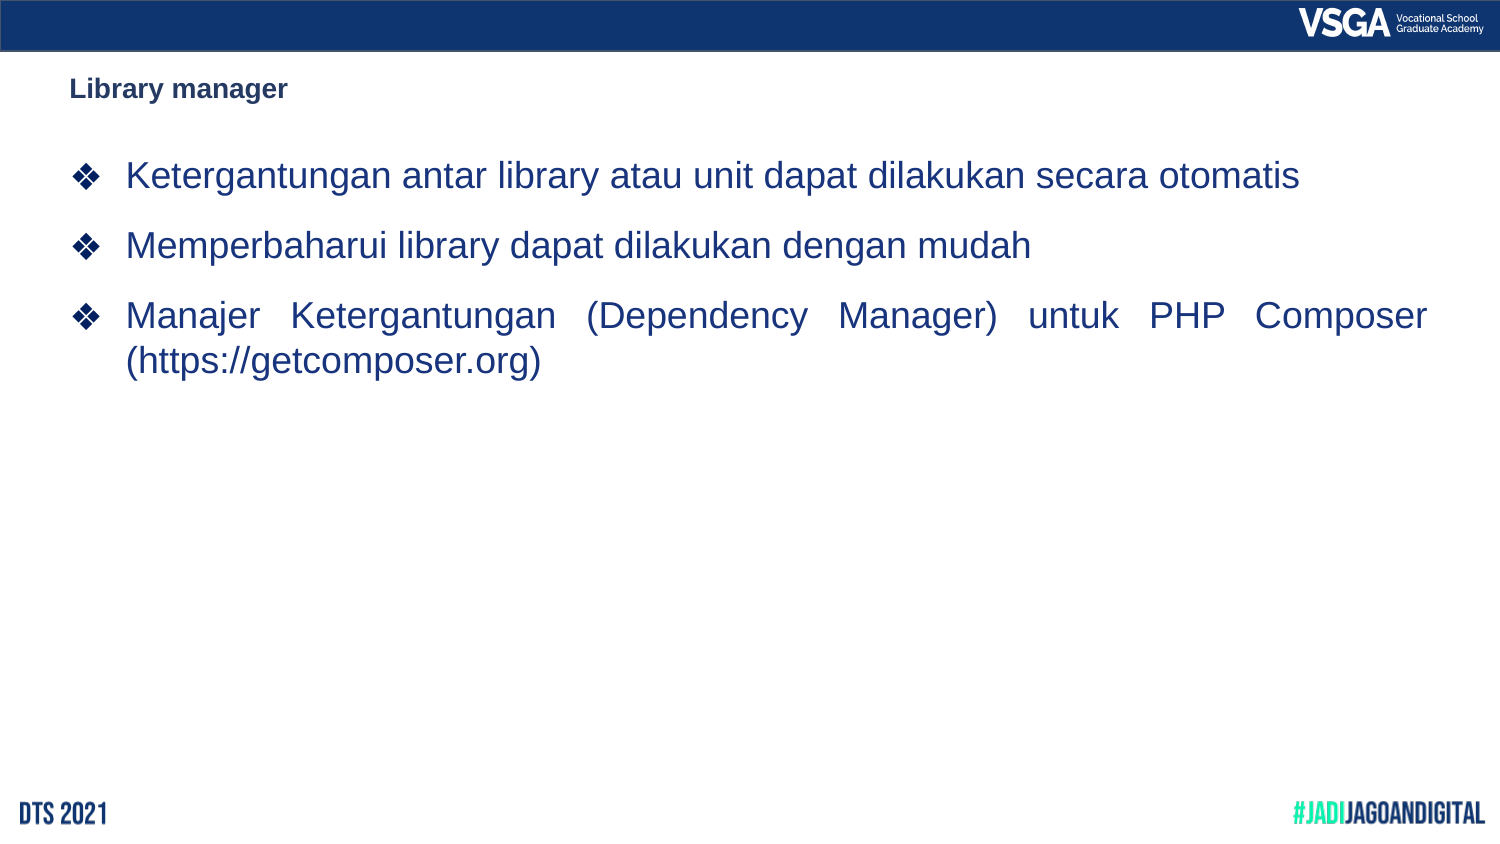

Library manager
Ketergantungan antar library atau unit dapat dilakukan secara otomatis
Memperbaharui library dapat dilakukan dengan mudah
Manajer Ketergantungan (Dependency Manager) untuk PHP Composer (https://getcomposer.org)